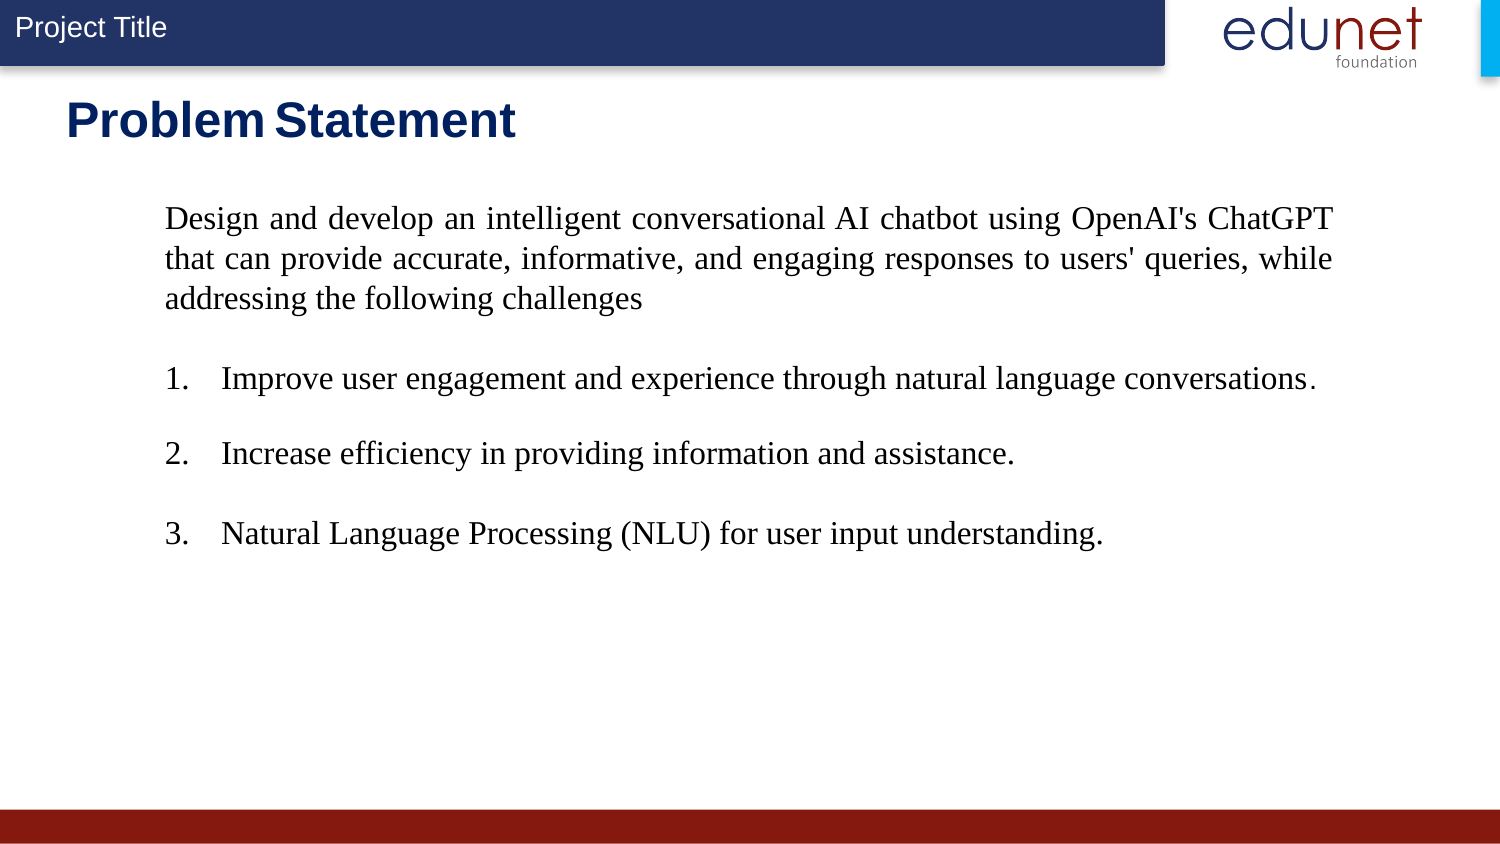

# Problem Statement
Design and develop an intelligent conversational AI chatbot using OpenAI's ChatGPT that can provide accurate, informative, and engaging responses to users' queries, while addressing the following challenges

Improve user engagement and experience through natural language conversations.

Increase efficiency in providing information and assistance.

Natural Language Processing (NLU) for user input understanding.